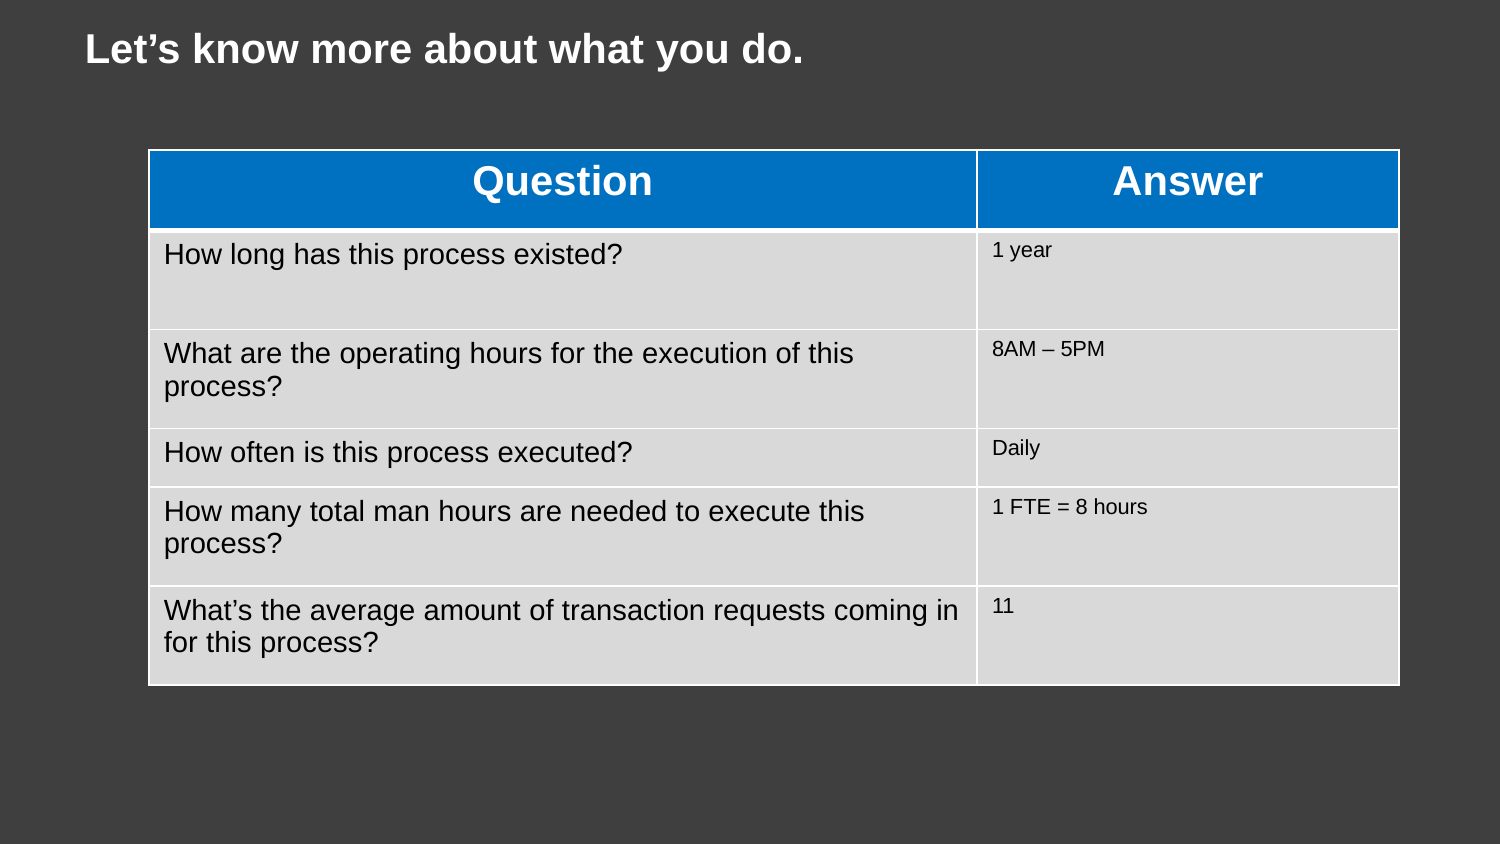

Let’s know more about what you do.
| Question | Answer |
| --- | --- |
| How long has this process existed? | 1 year |
| What are the operating hours for the execution of this process? | 8AM – 5PM |
| How often is this process executed? | Daily |
| How many total man hours are needed to execute this process? | 1 FTE = 8 hours |
| What’s the average amount of transaction requests coming in for this process? | 11 |